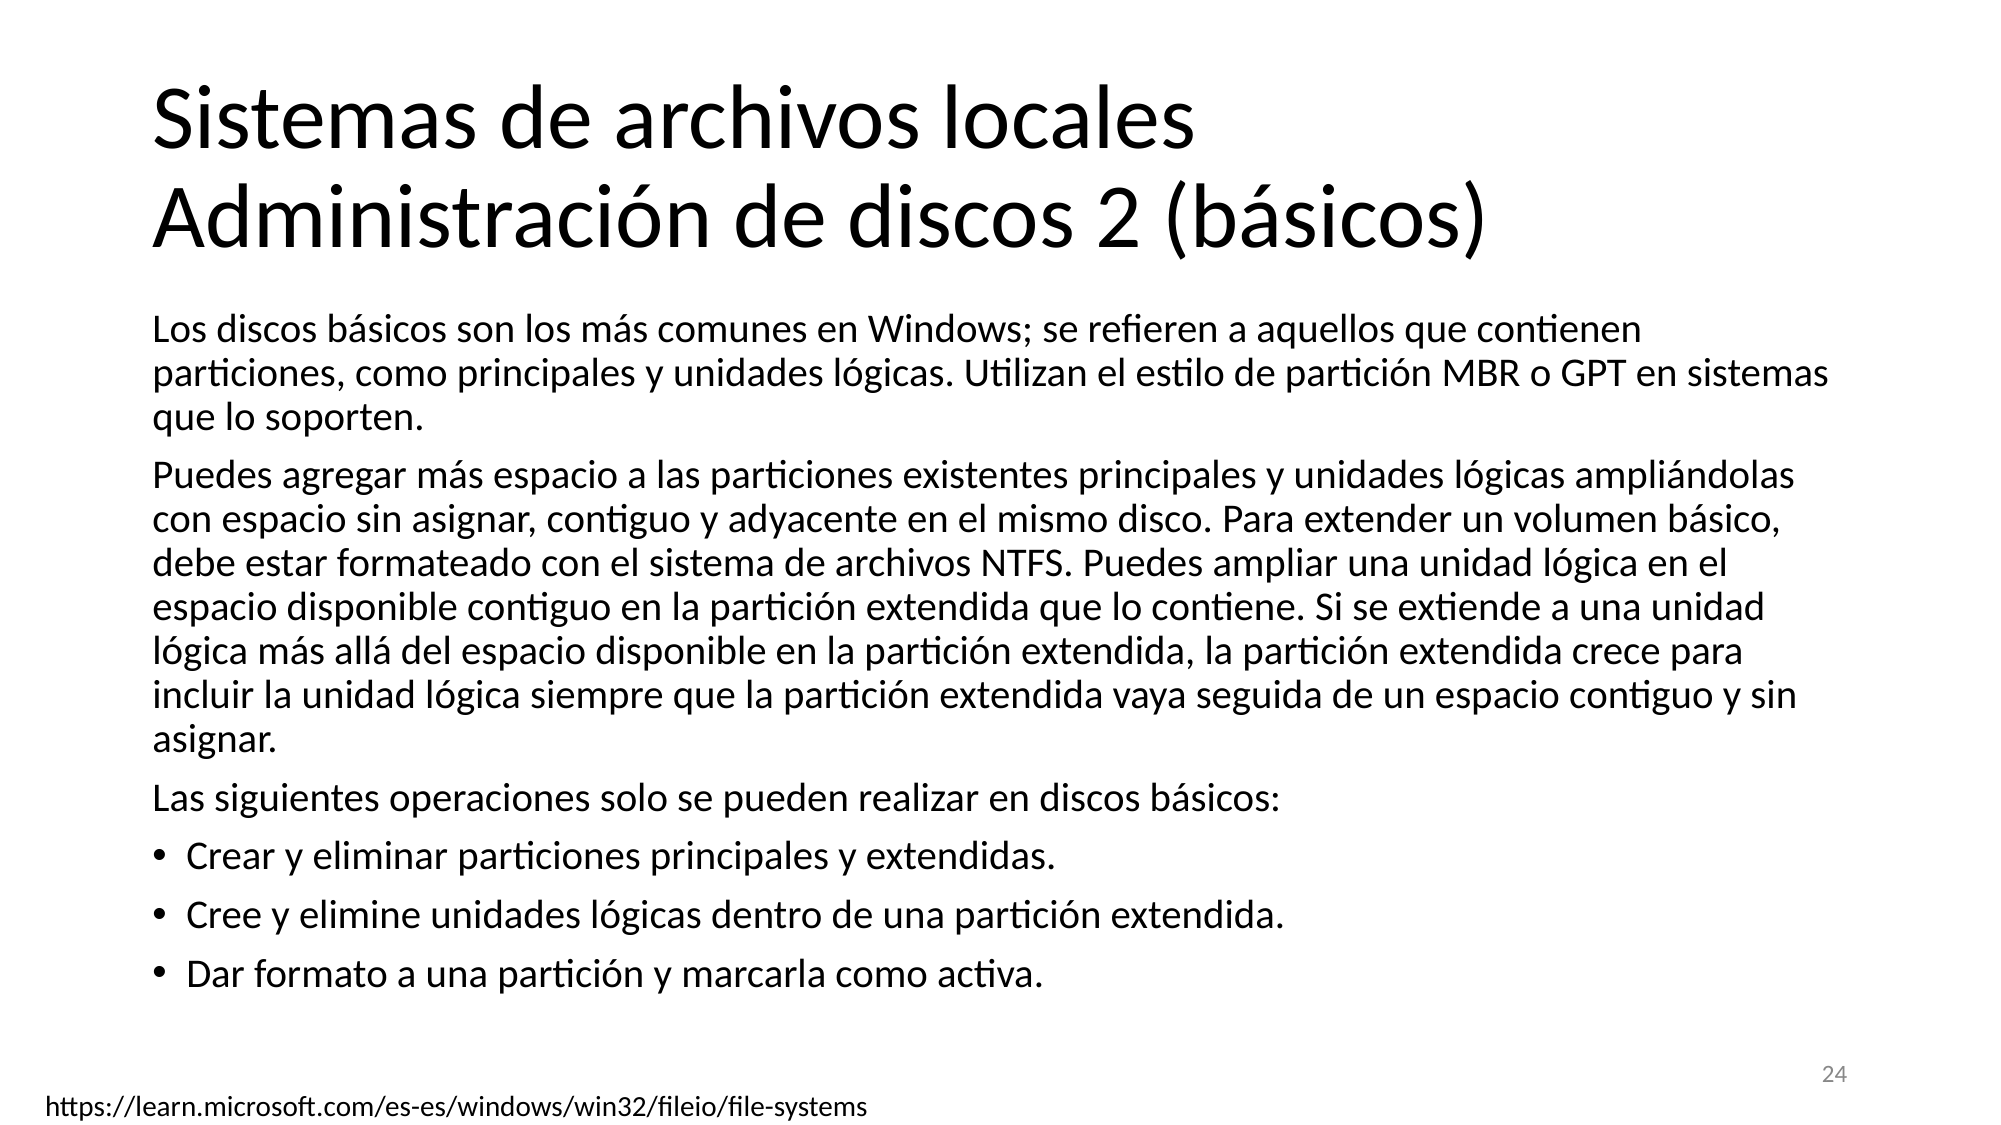

# Sistemas de archivos locales Administración de discos 2 (básicos)
Los discos básicos son los más comunes en Windows; se refieren a aquellos que contienen particiones, como principales y unidades lógicas. Utilizan el estilo de partición MBR o GPT en sistemas que lo soporten.
Puedes agregar más espacio a las particiones existentes principales y unidades lógicas ampliándolas con espacio sin asignar, contiguo y adyacente en el mismo disco. Para extender un volumen básico, debe estar formateado con el sistema de archivos NTFS. Puedes ampliar una unidad lógica en el espacio disponible contiguo en la partición extendida que lo contiene. Si se extiende a una unidad lógica más allá del espacio disponible en la partición extendida, la partición extendida crece para incluir la unidad lógica siempre que la partición extendida vaya seguida de un espacio contiguo y sin asignar.
Las siguientes operaciones solo se pueden realizar en discos básicos:
Crear y eliminar particiones principales y extendidas.
Cree y elimine unidades lógicas dentro de una partición extendida.
Dar formato a una partición y marcarla como activa.

24
https://learn.microsoft.com/es-es/windows/win32/fileio/file-systems